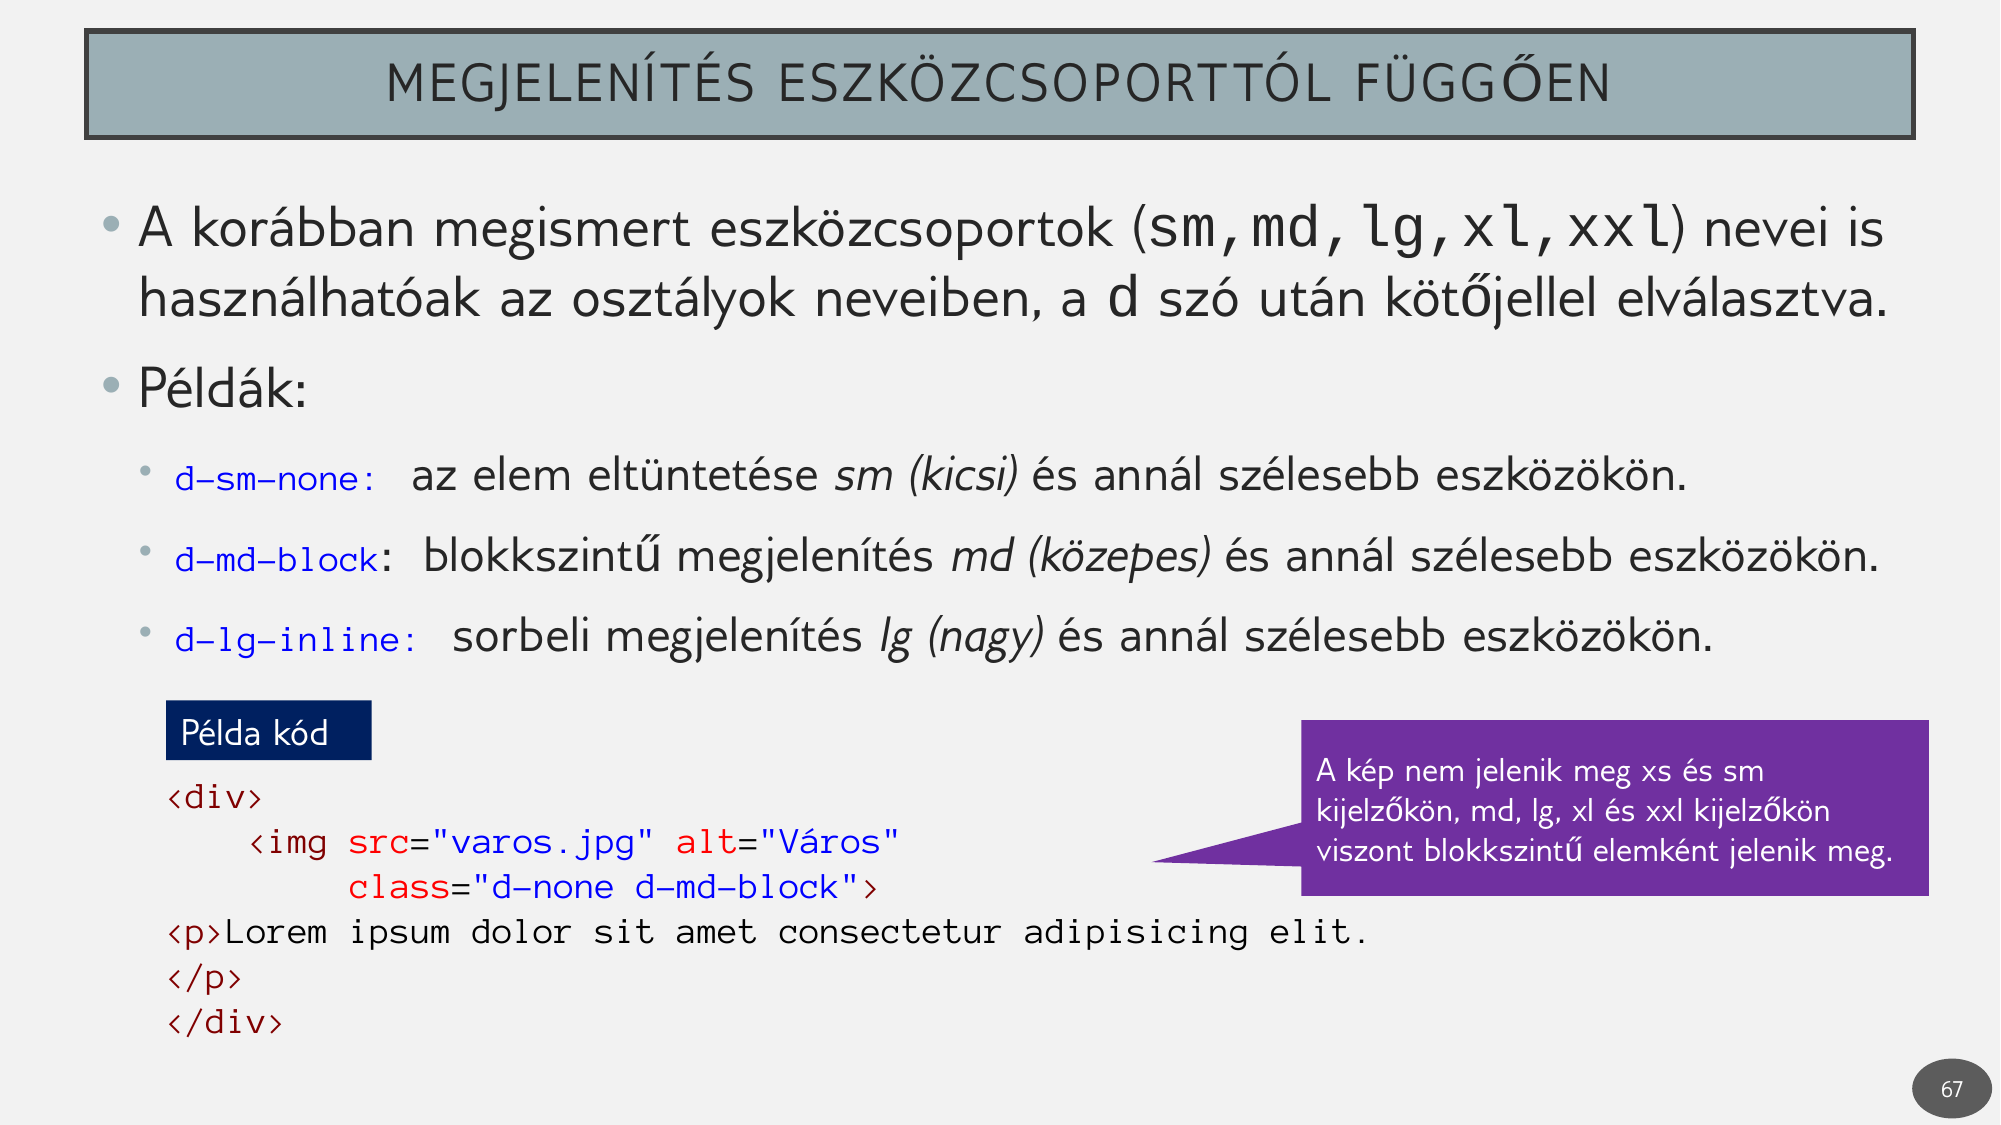

# megjelenítés eszközcsoporttól függően
A korábban megismert eszközcsoportok (sm,md,lg,xl,xxl) nevei is használhatóak az osztályok neveiben, a d szó után kötőjellel elválasztva.
Példák:
d-sm-none:  az elem eltüntetése sm (kicsi) és annál szélesebb eszközökön.
d-md-block:  blokkszintű megjelenítés md (közepes) és annál szélesebb eszközökön.
d-lg-inline:  sorbeli megjelenítés lg (nagy) és annál szélesebb eszközökön.

Példa kód
A kép nem jelenik meg xs és sm kijelzőkön, md, lg, xl és xxl kijelzőkön viszont blokkszintű elemként jelenik meg.
<div>
    <img src="varos.jpg" alt="Város" 
         class="d-none d-md-block">
<p>Lorem ipsum dolor sit amet consectetur adipisicing elit. 
</p>
</div>
67